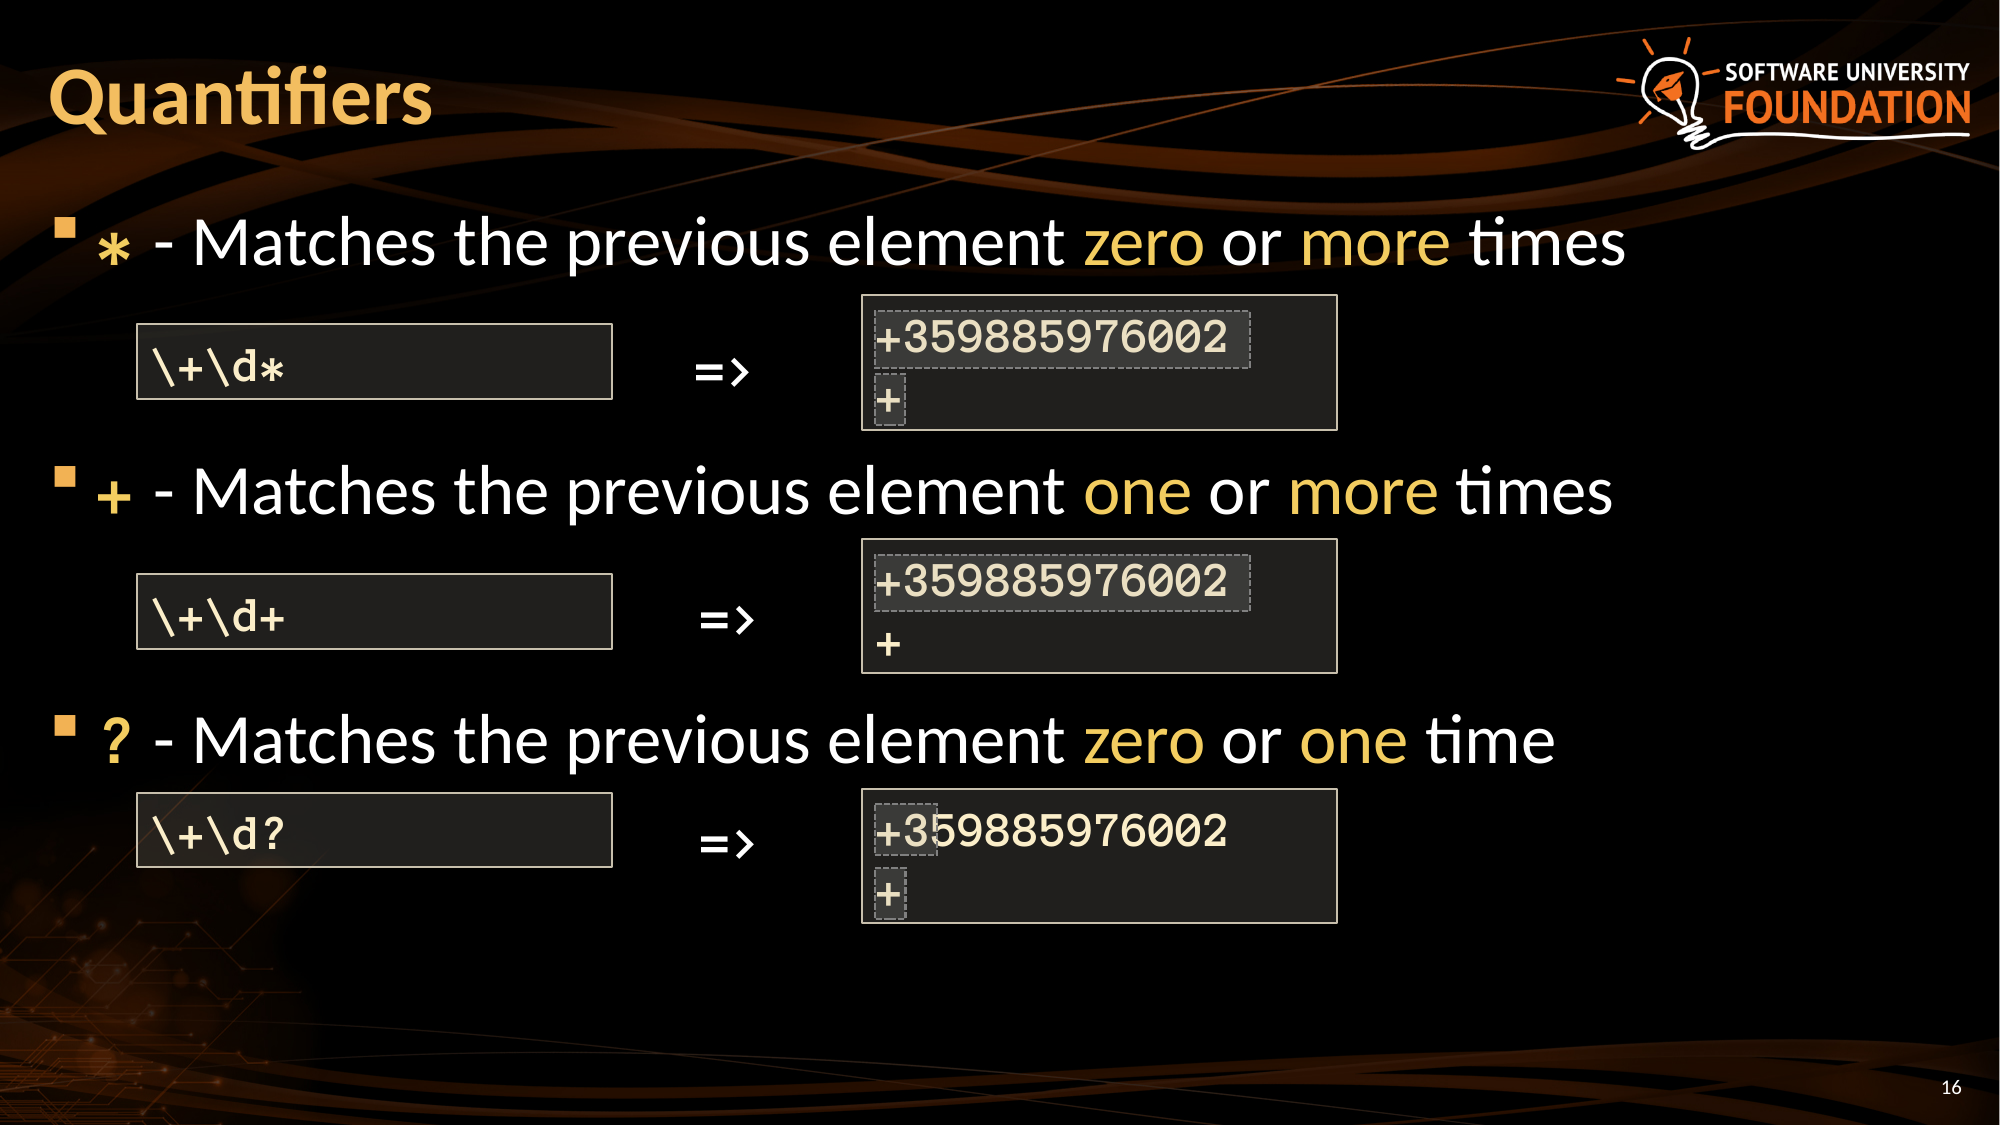

# Quantifiers
* - Matches the previous element zero or more times

+ - Matches the previous element one or more times

? - Matches the previous element zero or one time
+359885976002
+

=>
\+\d*

+359885976002
+

=>
\+\d+
+359885976002
+
\+\d?
=>

16